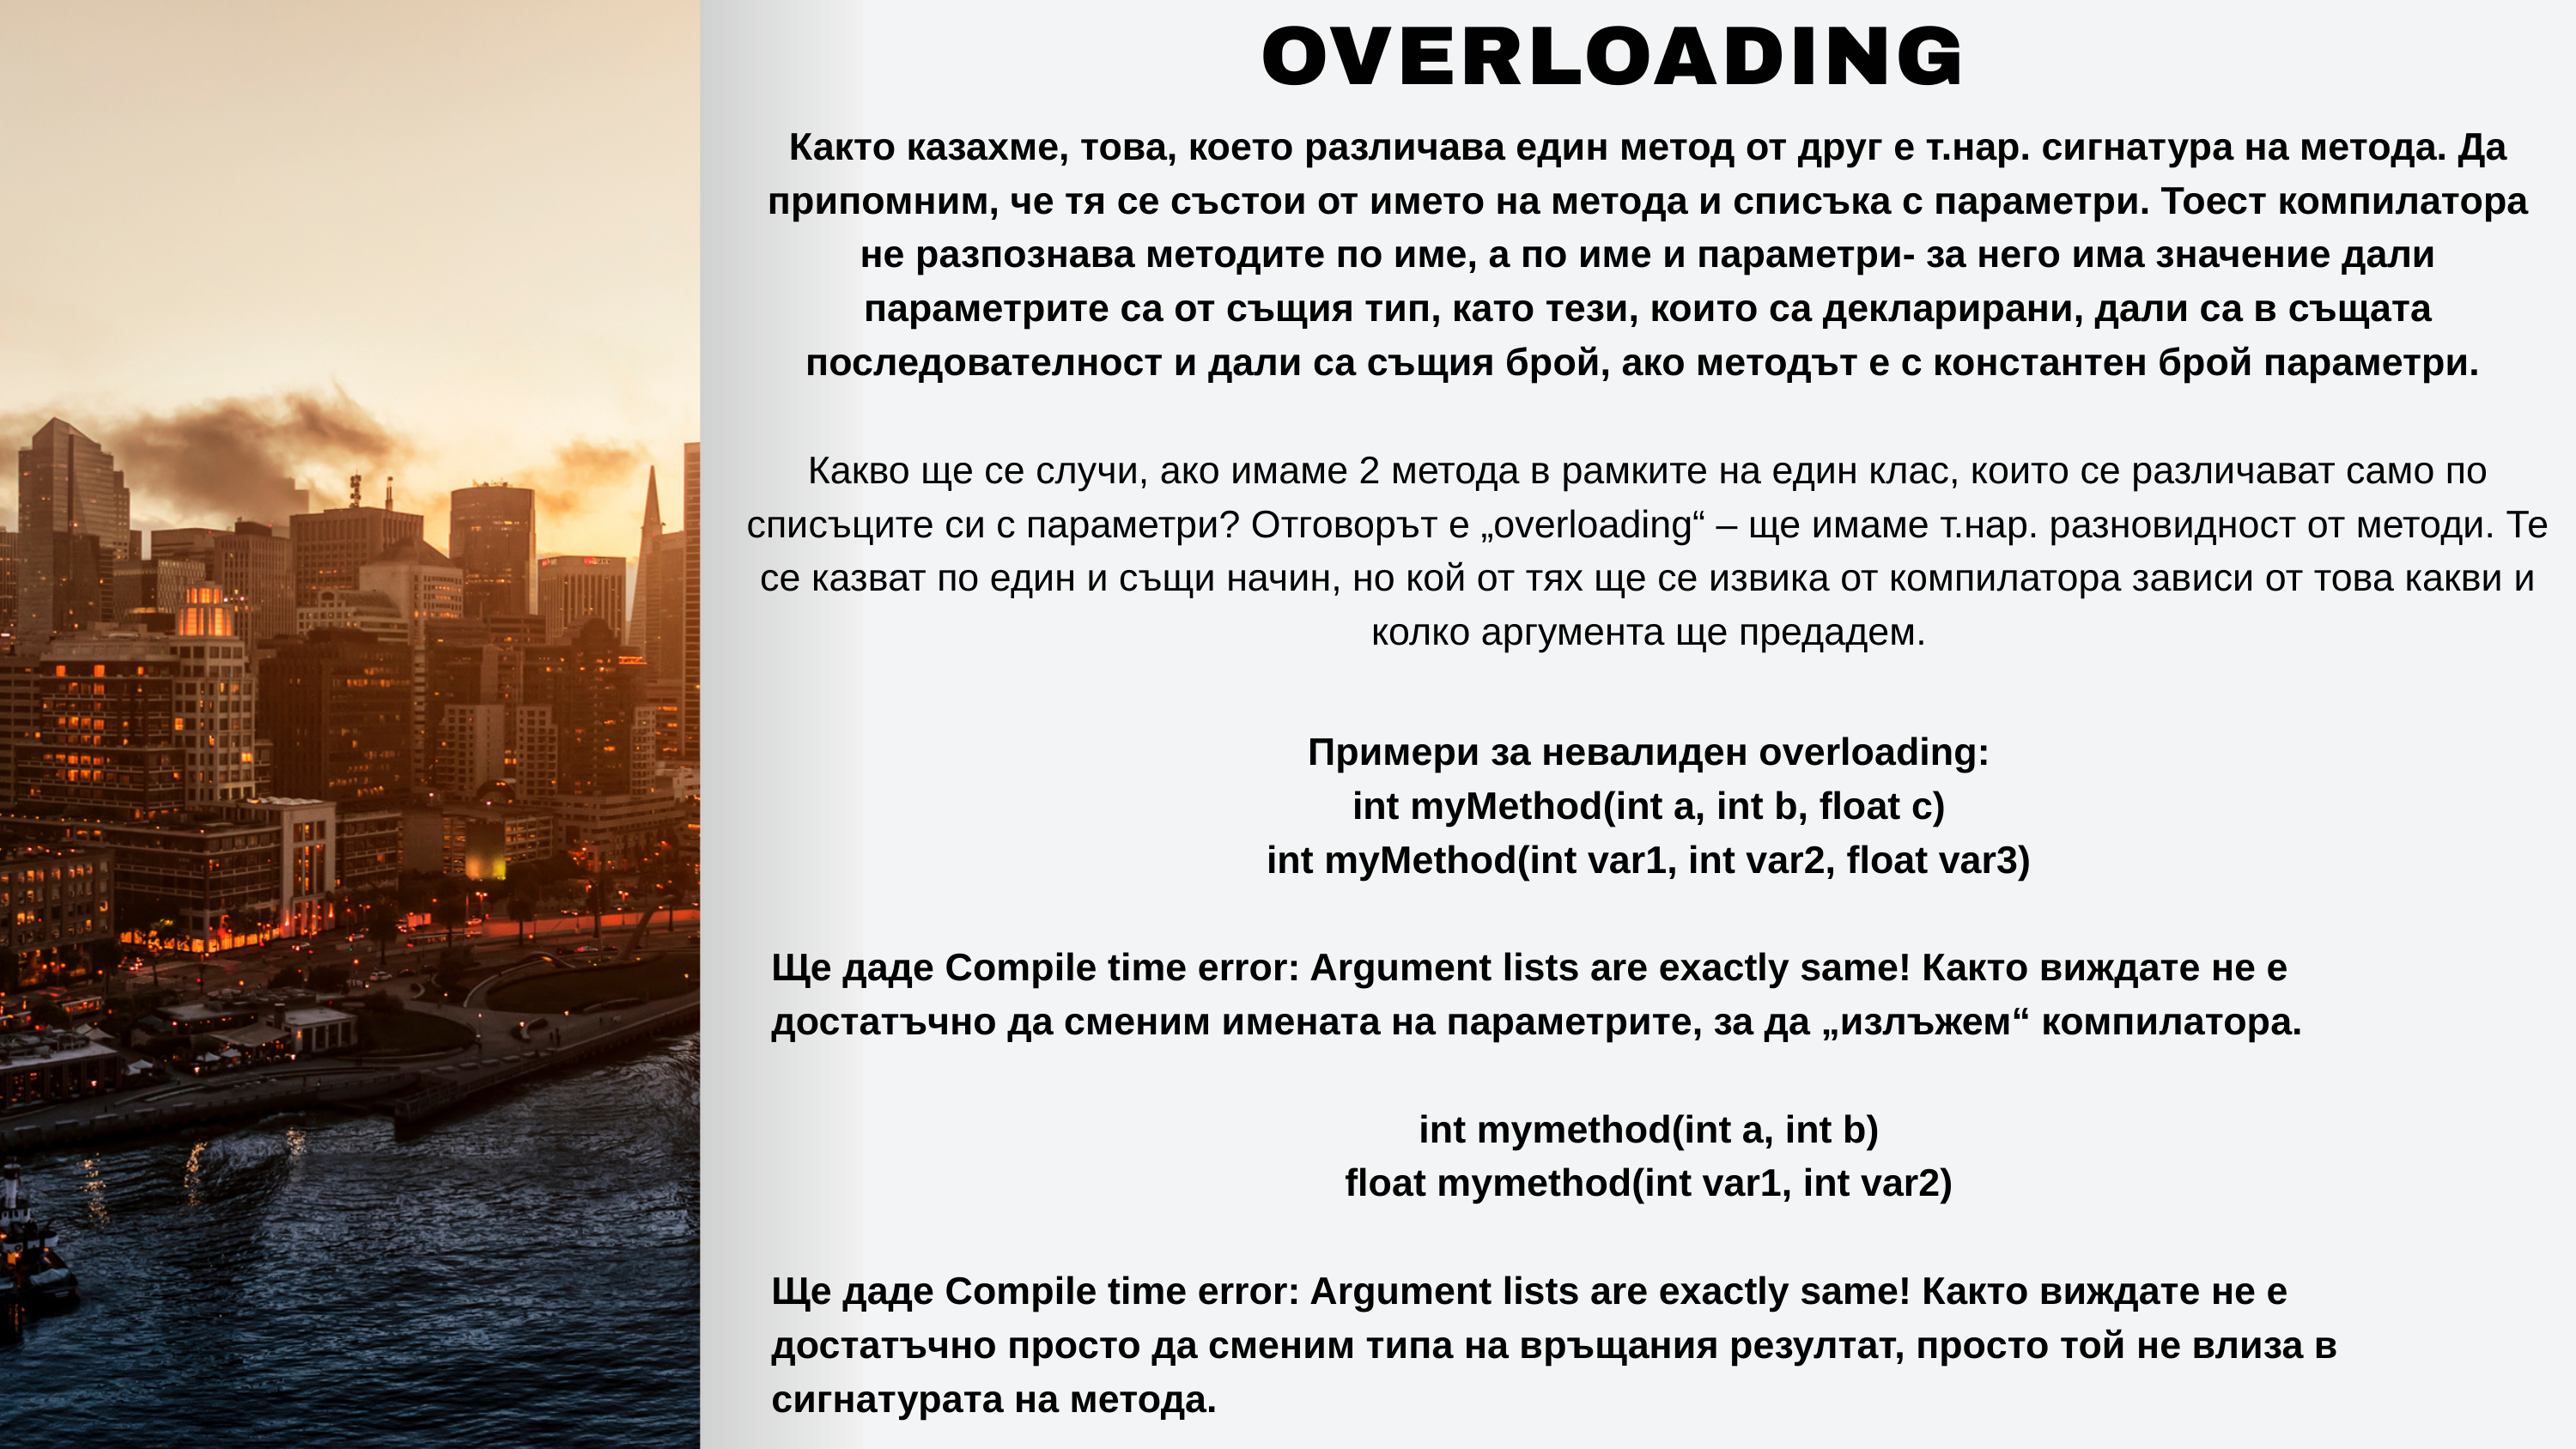

OVERLOADING

Както казахме, това, което различава един метод от друг е т.нар. сигнатура на метода. Да припомним, че тя се състои от името на метода и списъка с параметри. Тоест компилатора не разпознава методите по име, а по име и параметри- за него има значение дали параметрите са от същия тип, като тези, които са декларирани, дали са в същата последователност и дали са същия брой, ако методът е с константен брой параметри.

Какво ще се случи, ако имаме 2 метода в рамките на един клас, които се различават само по списъците си с параметри? Отговорът е „overloading“ – ще имаме т.нар. разновидност от методи. Те се казват по един и същи начин, но кой от тях ще се извика от компилатора зависи от това какви и колко аргумента ще предадем.
Примери за невалиден overloading:
int myМethod(int a, int b, float c)
int myМethod(int var1, int var2, float var3)

Ще даде Compile time error: Argument lists are exactly same! Както виждате не е достатъчно да сменим имената на параметрите, за да „излъжем“ компилатора.

int mymethod(int a, int b)
float mymethod(int var1, int var2)

Ще даде Compile time error: Argument lists are exactly same! Както виждате не е достатъчно просто да сменим типа на връщания резултат, просто той не влиза в сигнатурата на метода.